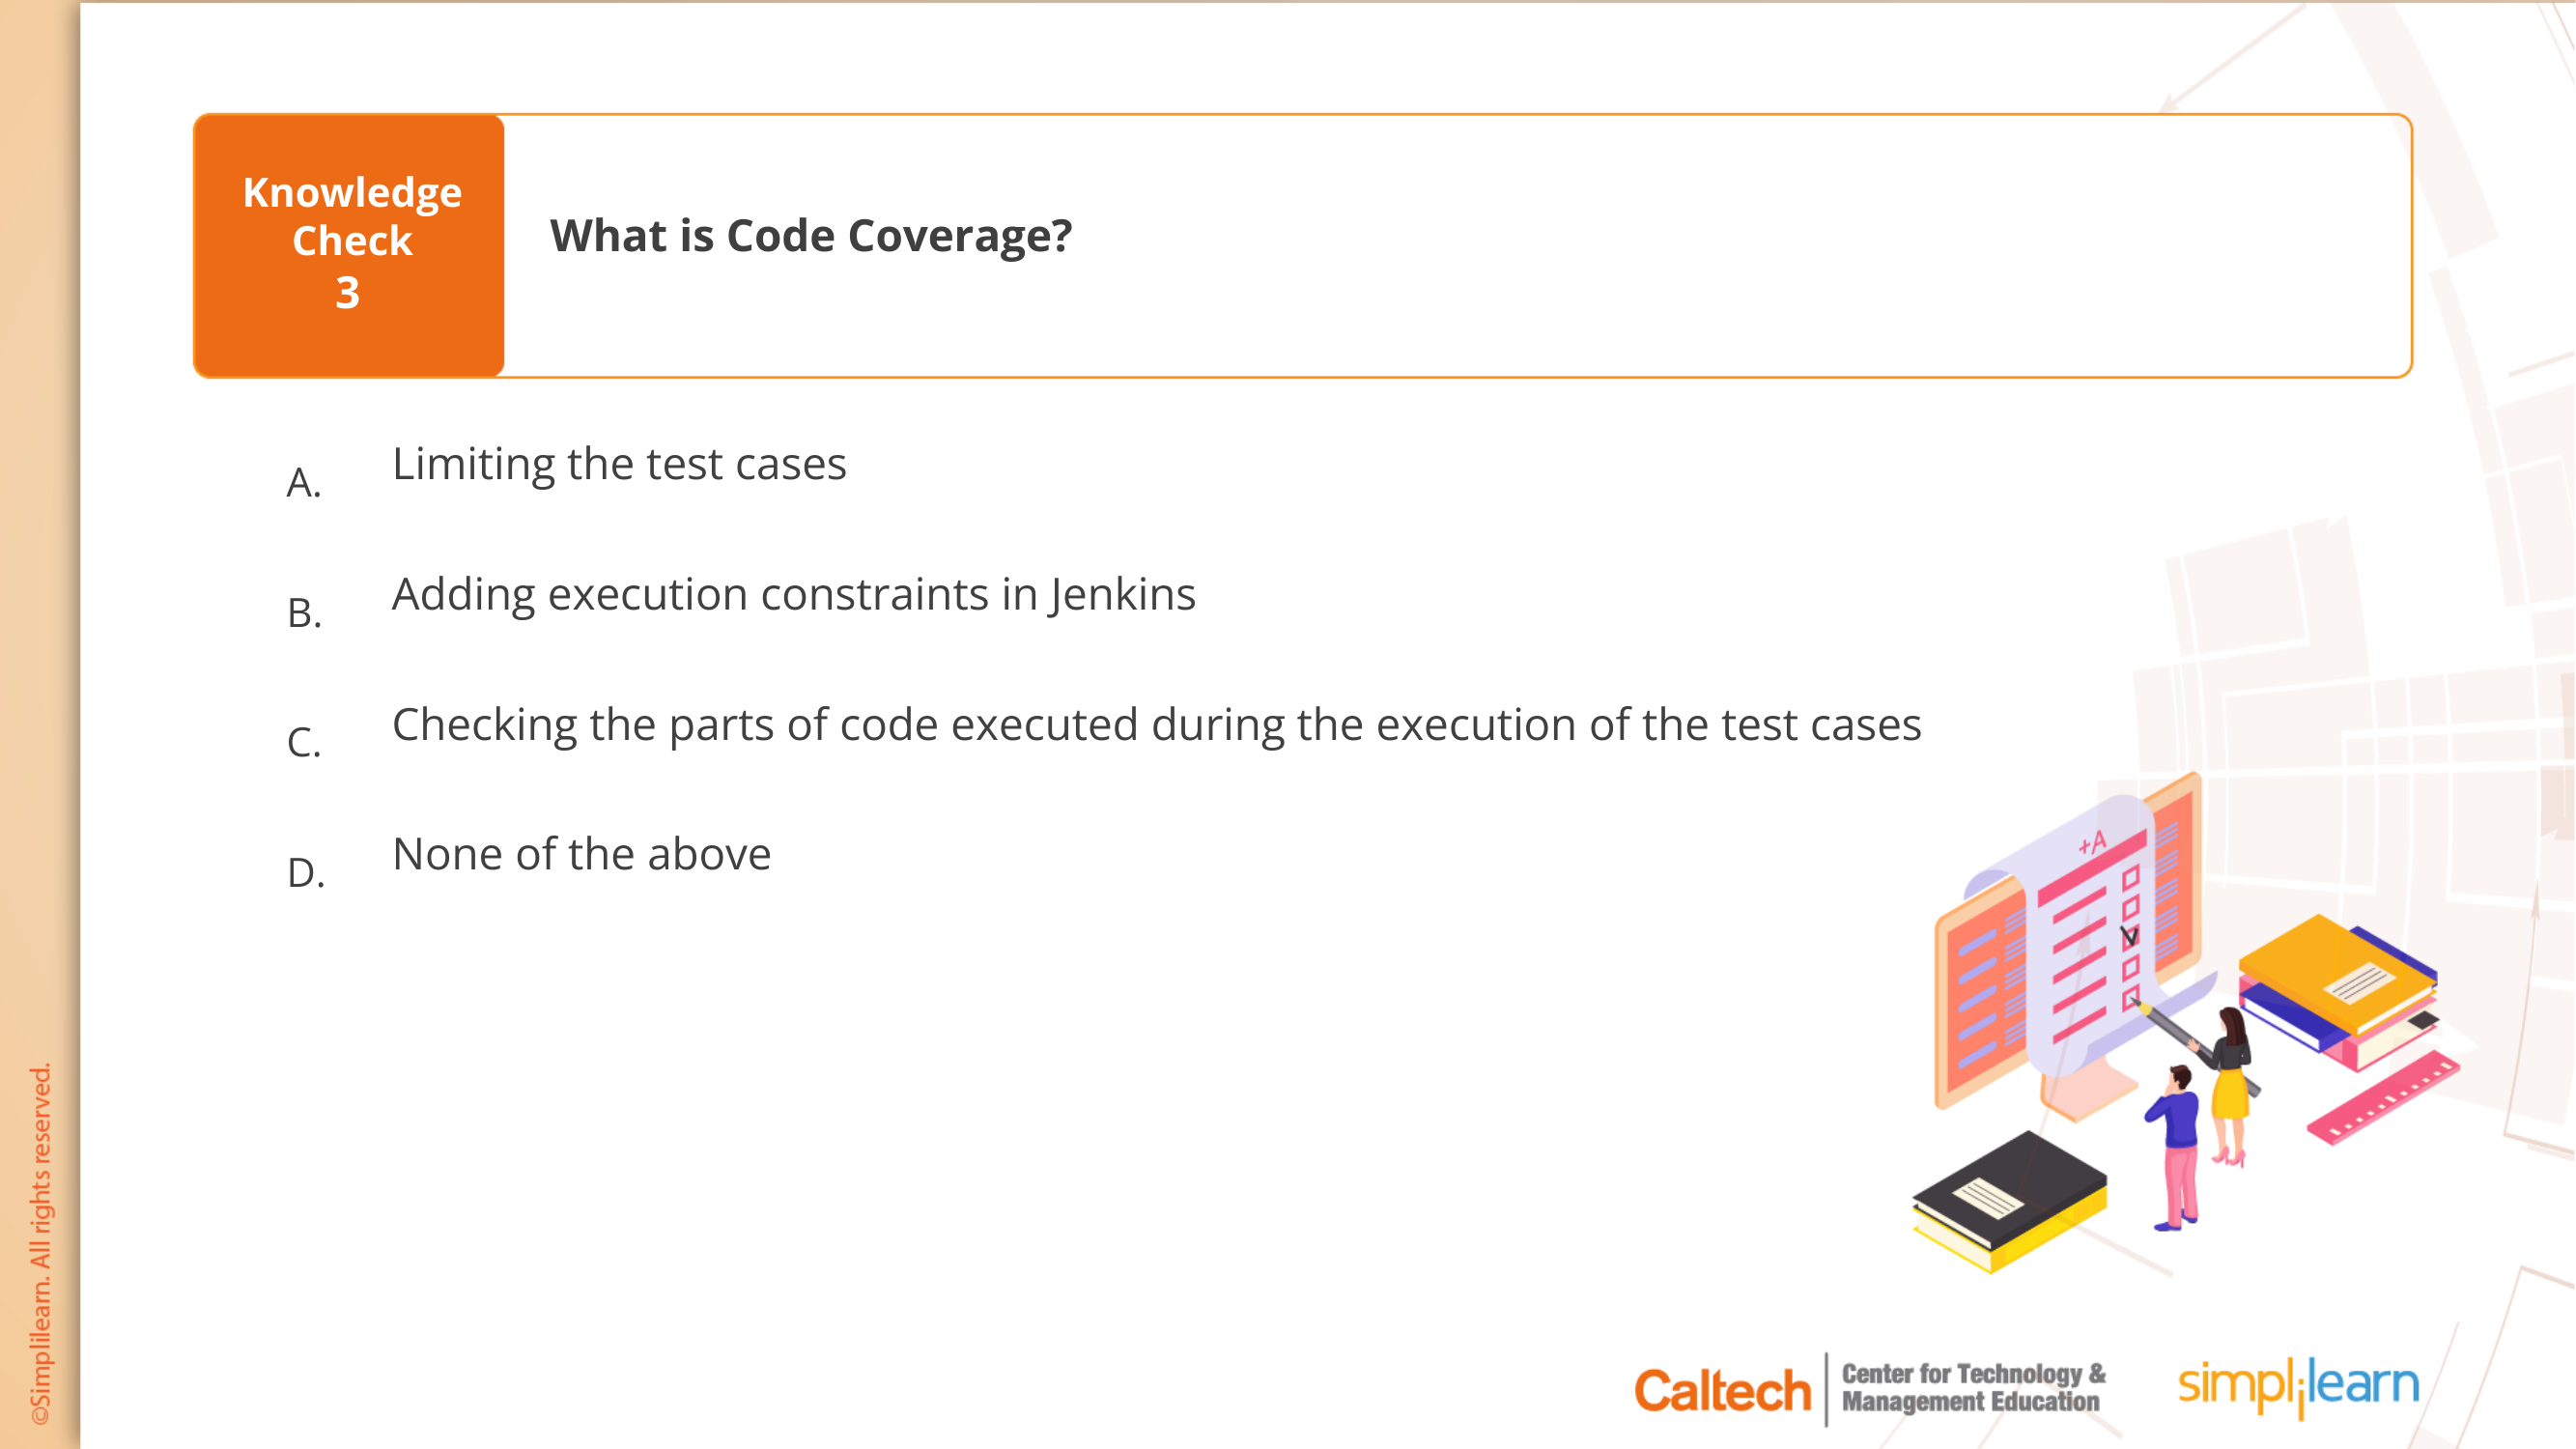

What is Code Coverage?
3
Limiting the test cases
Adding execution constraints in Jenkins
Checking the parts of code executed during the execution of the test cases
None of the above